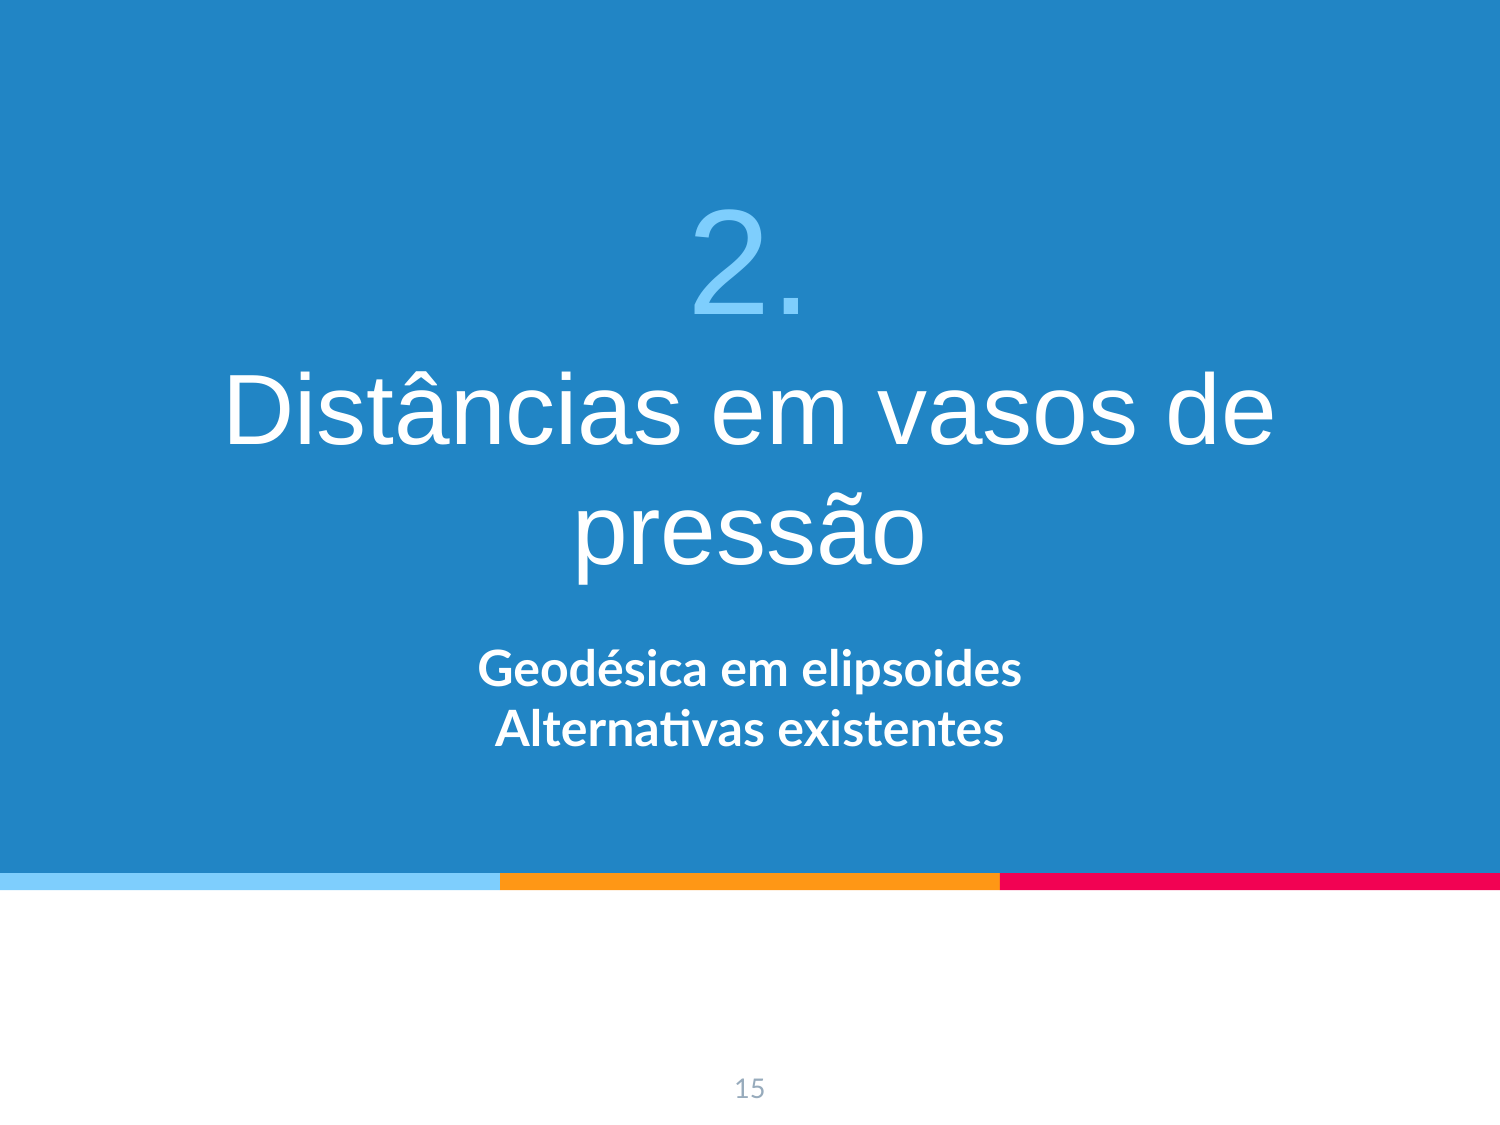

# 2.
Distâncias em vasos de pressão
Geodésica em elipsoides
Alternativas existentes

15